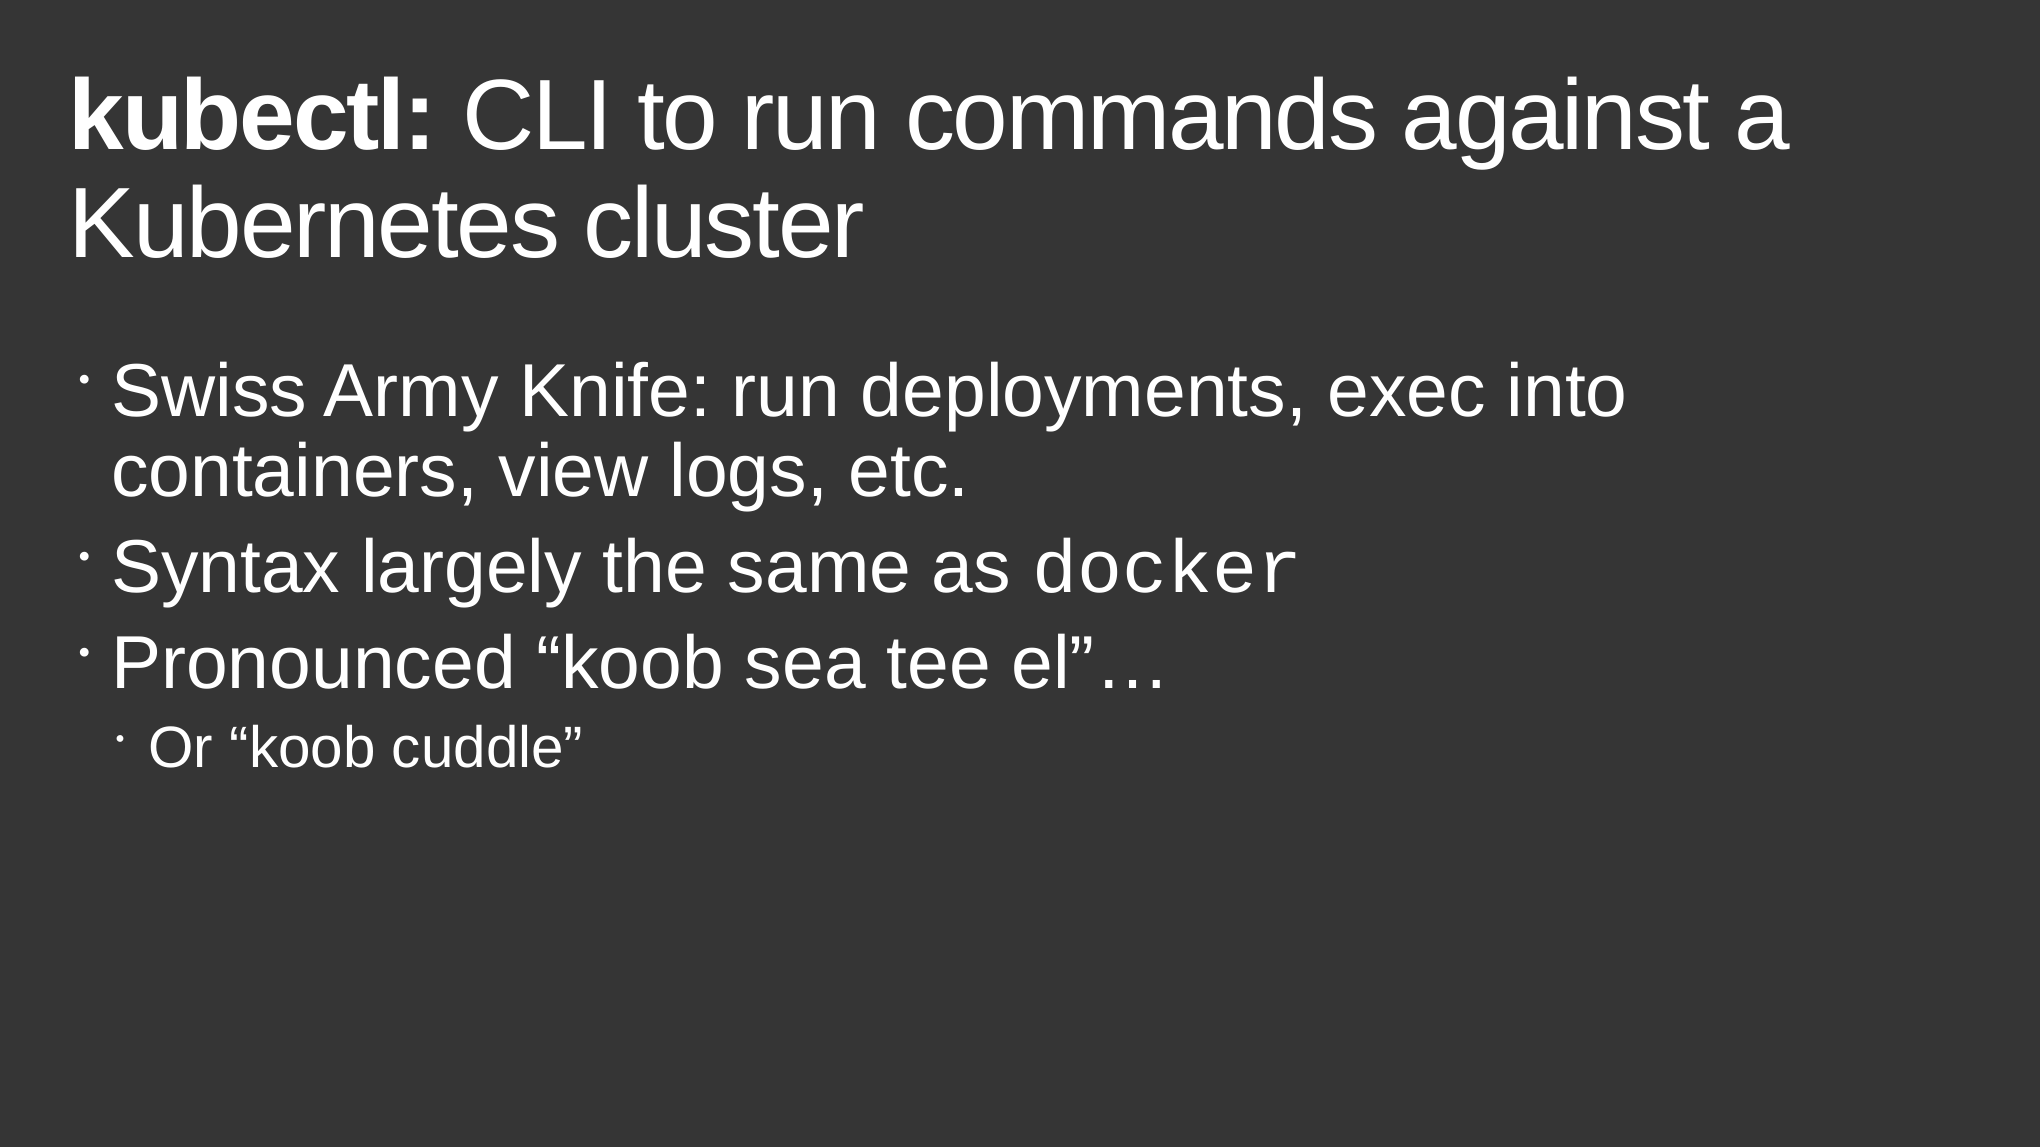

# kubectl: CLI to run commands against a Kubernetes cluster
Swiss Army Knife: run deployments, exec into containers, view logs, etc.
Syntax largely the same as docker
Pronounced “koob sea tee el”…
Or “koob cuddle”